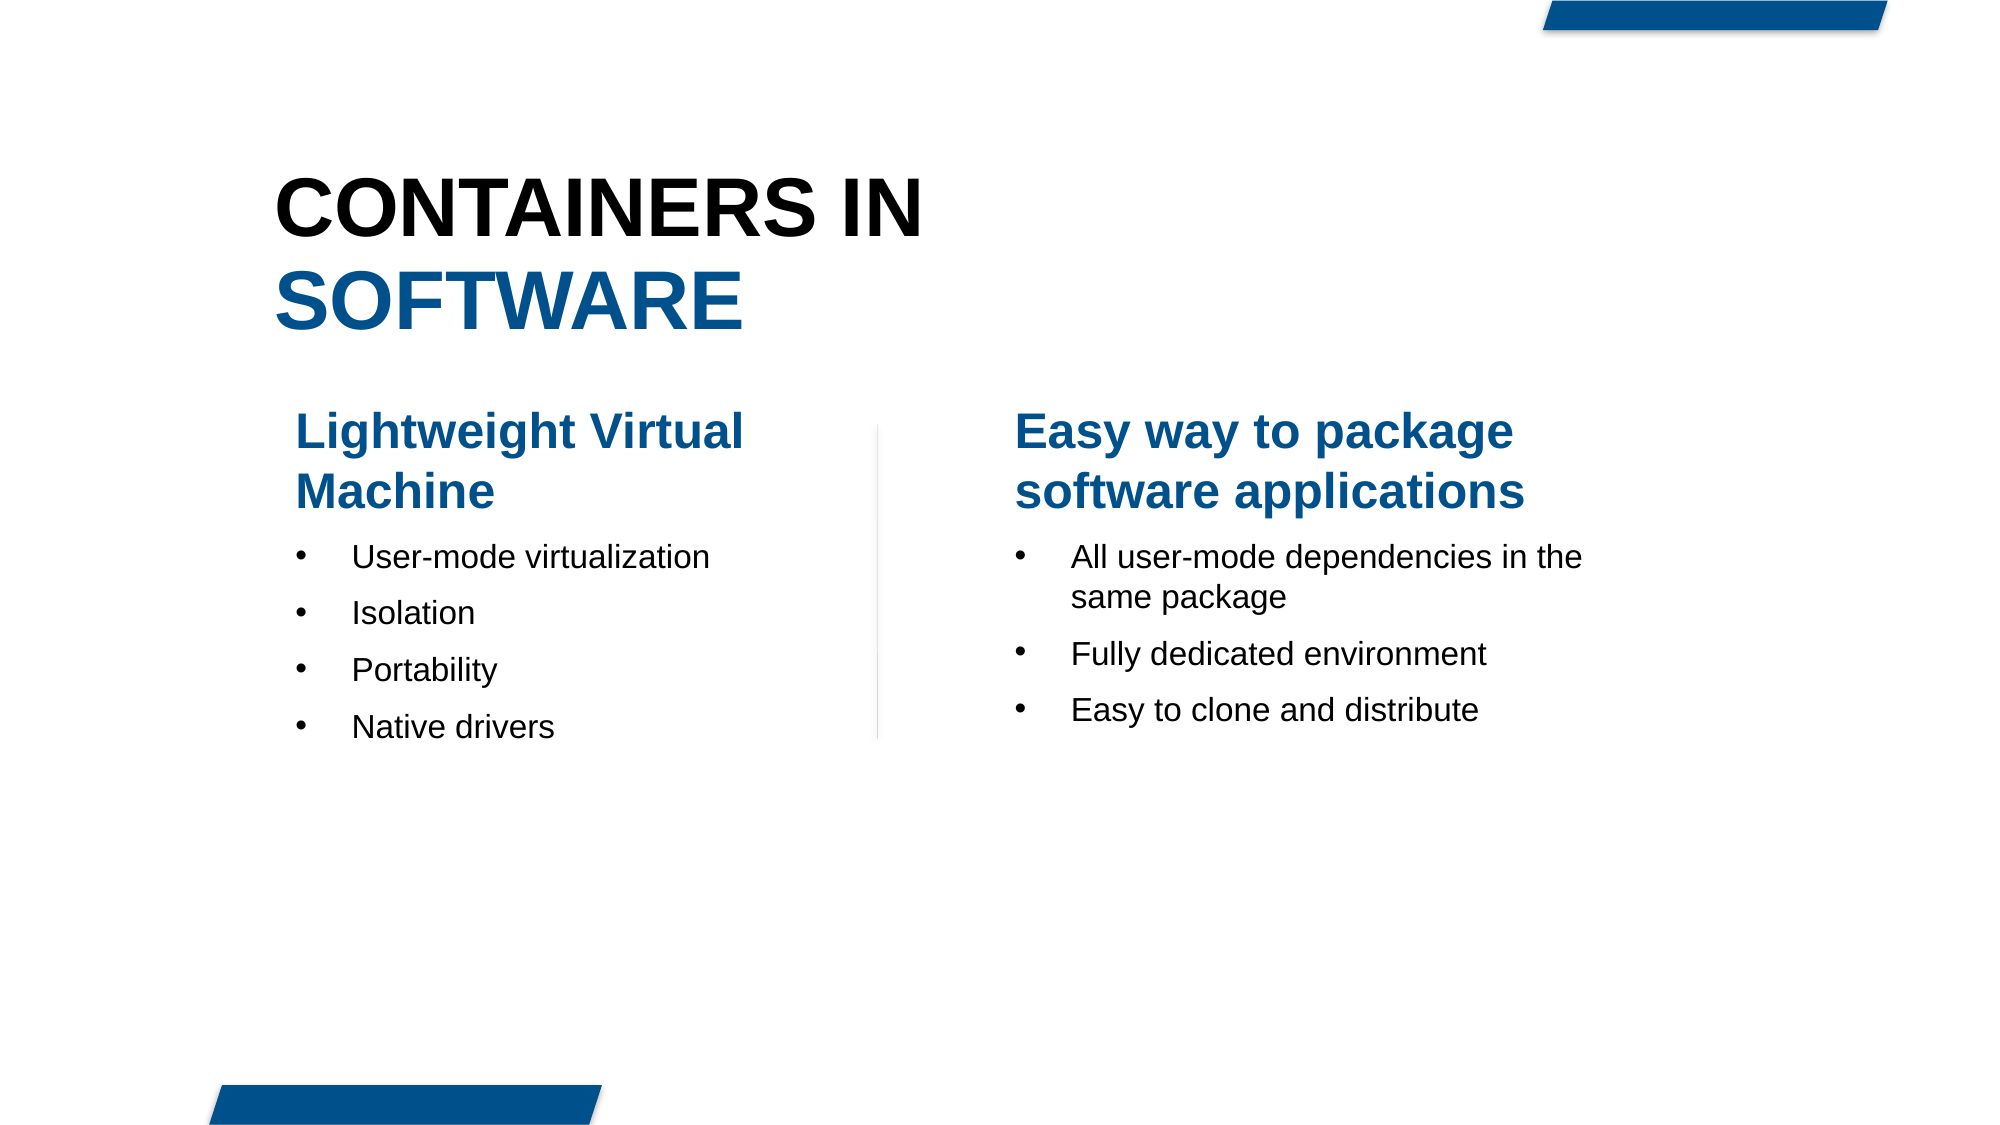

CONTAINERS IN
SOFTWARE
Lightweight Virtual Machine
User-mode virtualization
Isolation
Portability
Native drivers
Easy way to package software applications
All user-mode dependencies in the same package
Fully dedicated environment
Easy to clone and distribute